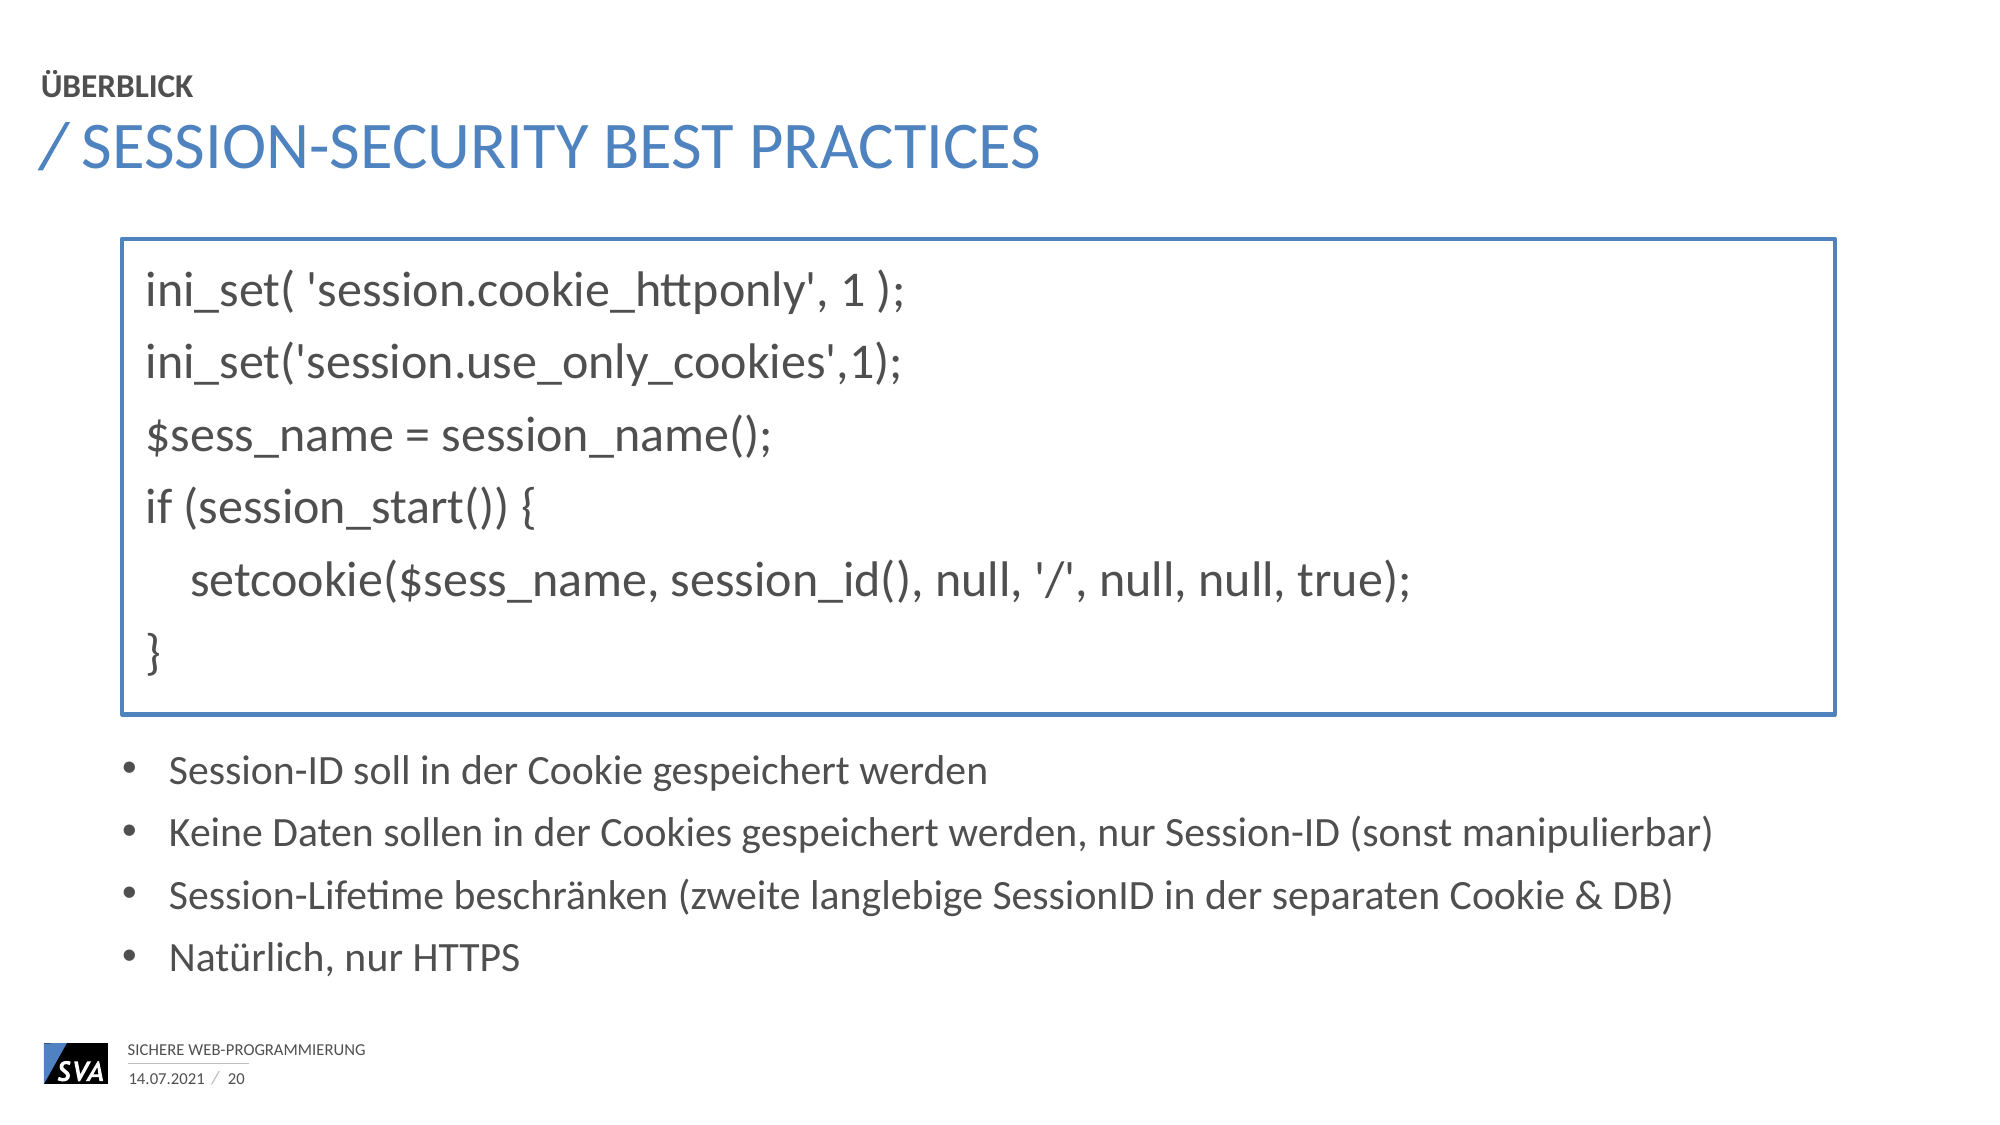

Überblick
# Session-Security Best Practices
ini_set( 'session.cookie_httponly', 1 );
ini_set('session.use_only_cookies',1);
$sess_name = session_name();
if (session_start()) {
    setcookie($sess_name, session_id(), null, '/', null, null, true);
}
Session-ID soll in der Cookie gespeichert werden
Keine Daten sollen in der Cookies gespeichert werden, nur Session-ID (sonst manipulierbar)
Session-Lifetime beschränken (zweite langlebige SessionID in der separaten Cookie & DB)
Natürlich, nur HTTPS

Sichere Web-Programmierung
14.07.2021
20